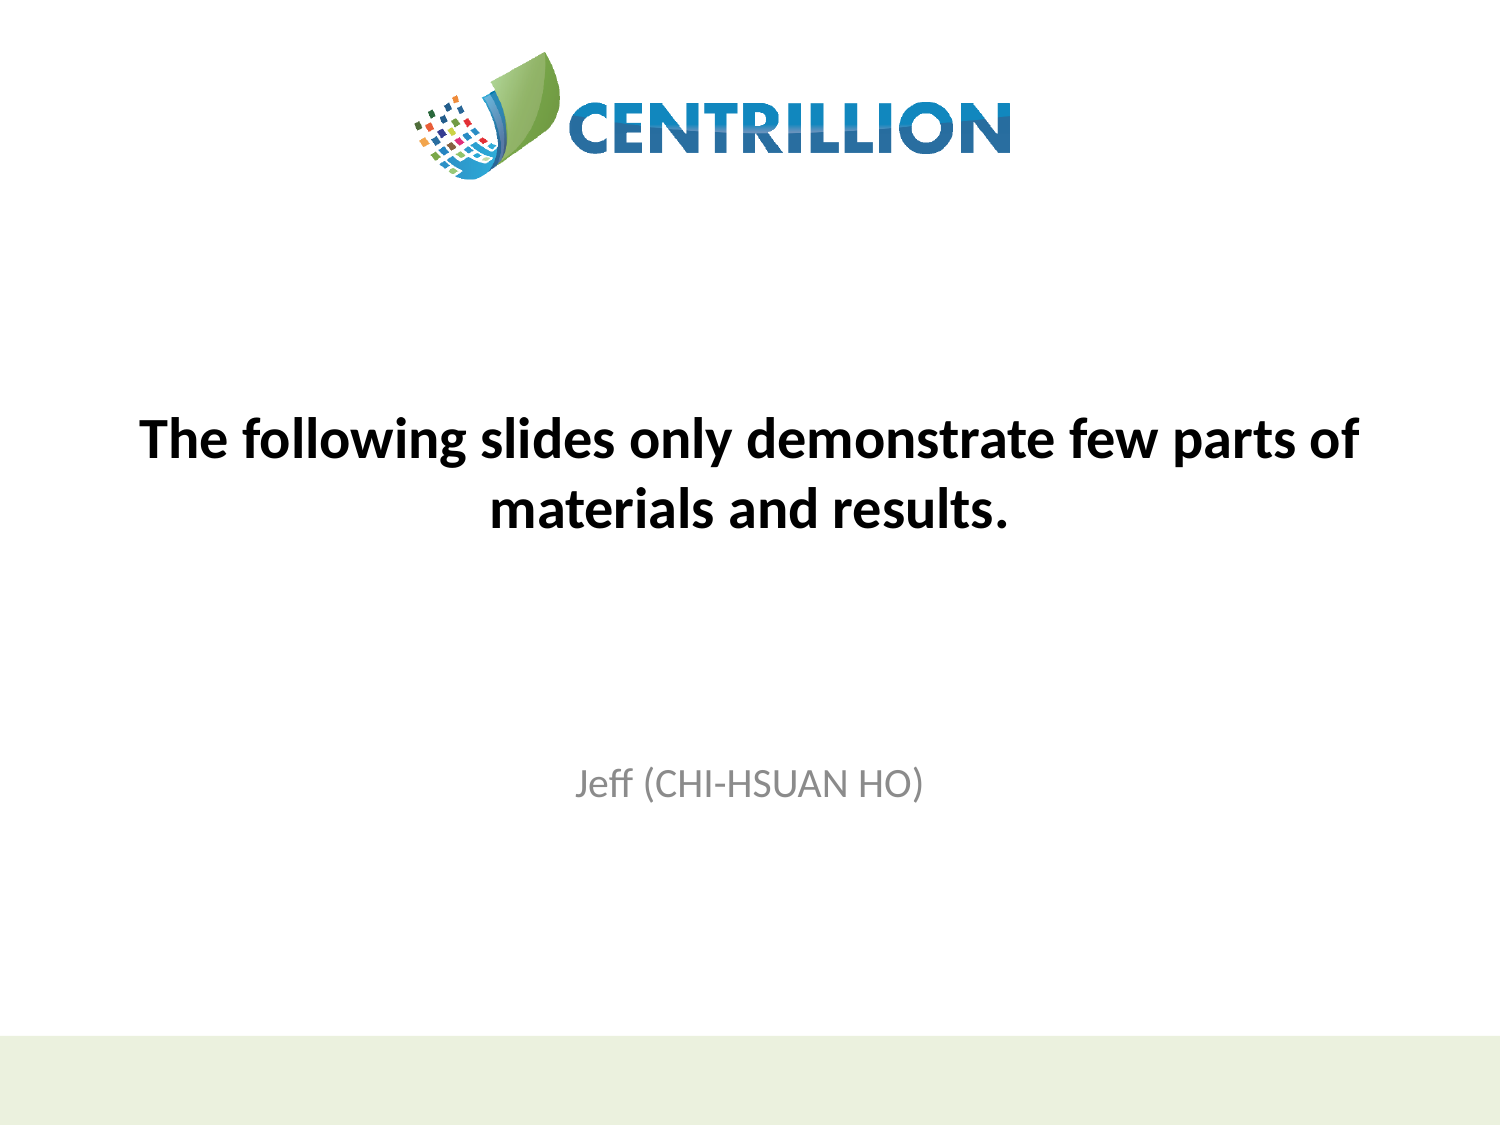

# The following slides only demonstrate few parts of materials and results.
Jeff (CHI-HSUAN HO)